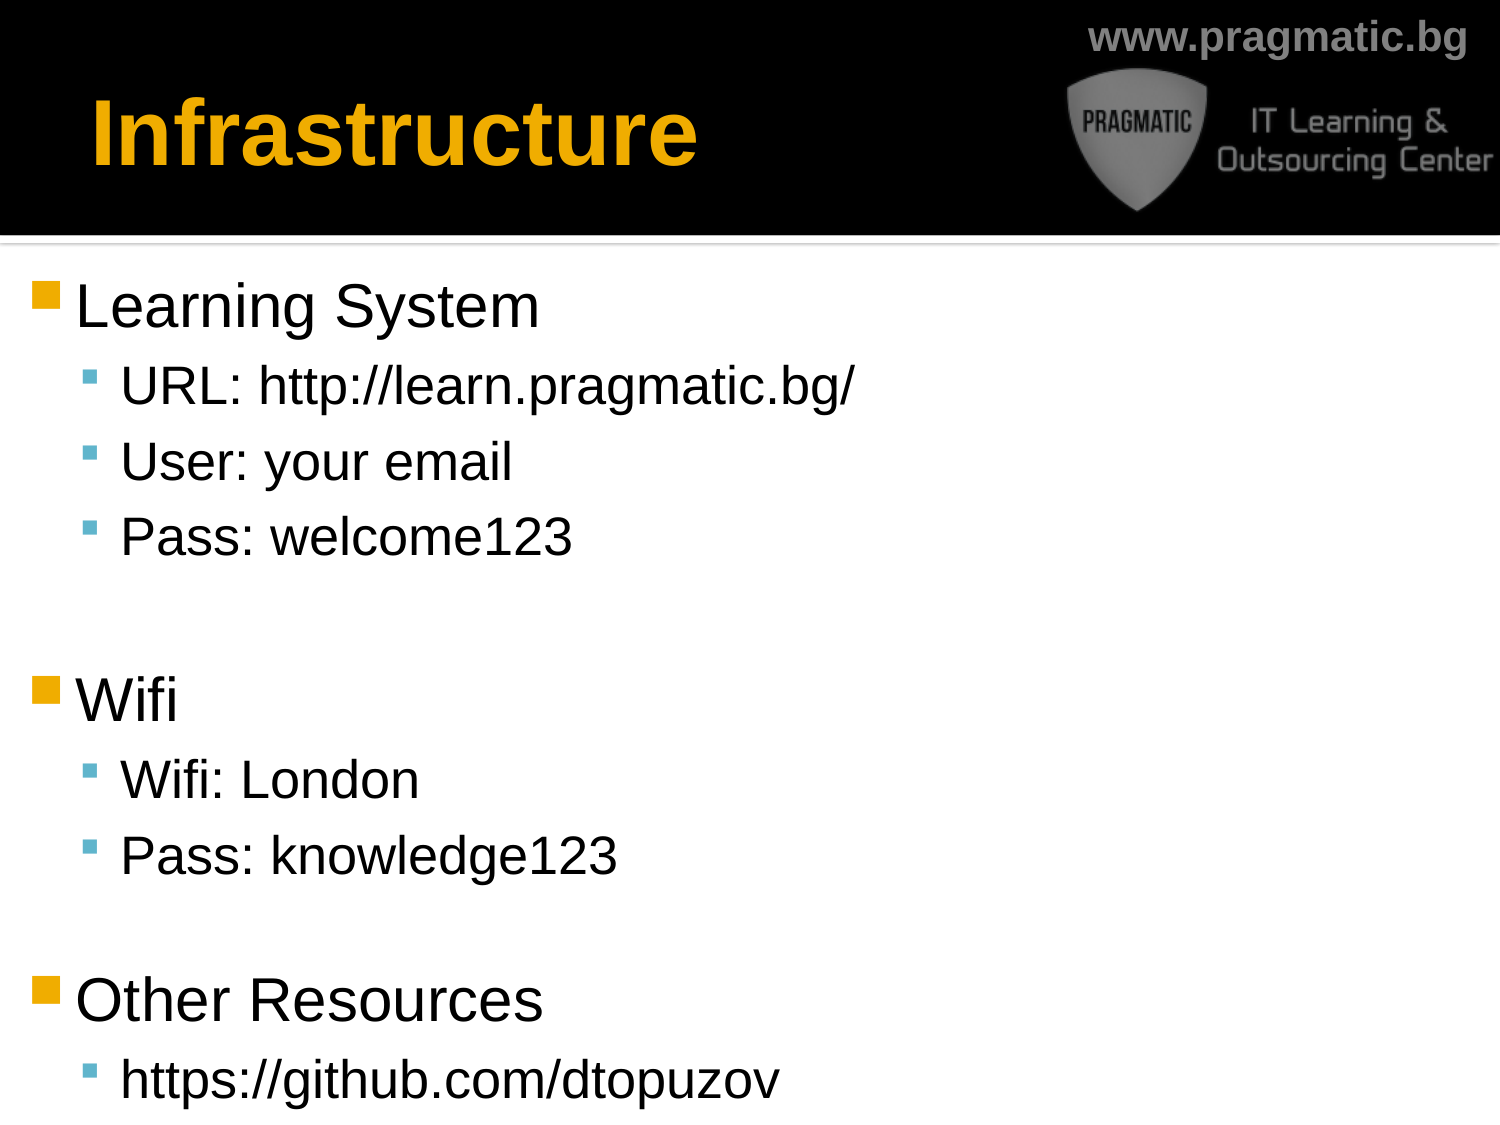

# Infrastructure
Learning System
URL: http://learn.pragmatic.bg/
User: your email
Pass: welcome123

Wifi
Wifi: London
Pass: knowledge123

Other Resources
https://github.com/dtopuzov